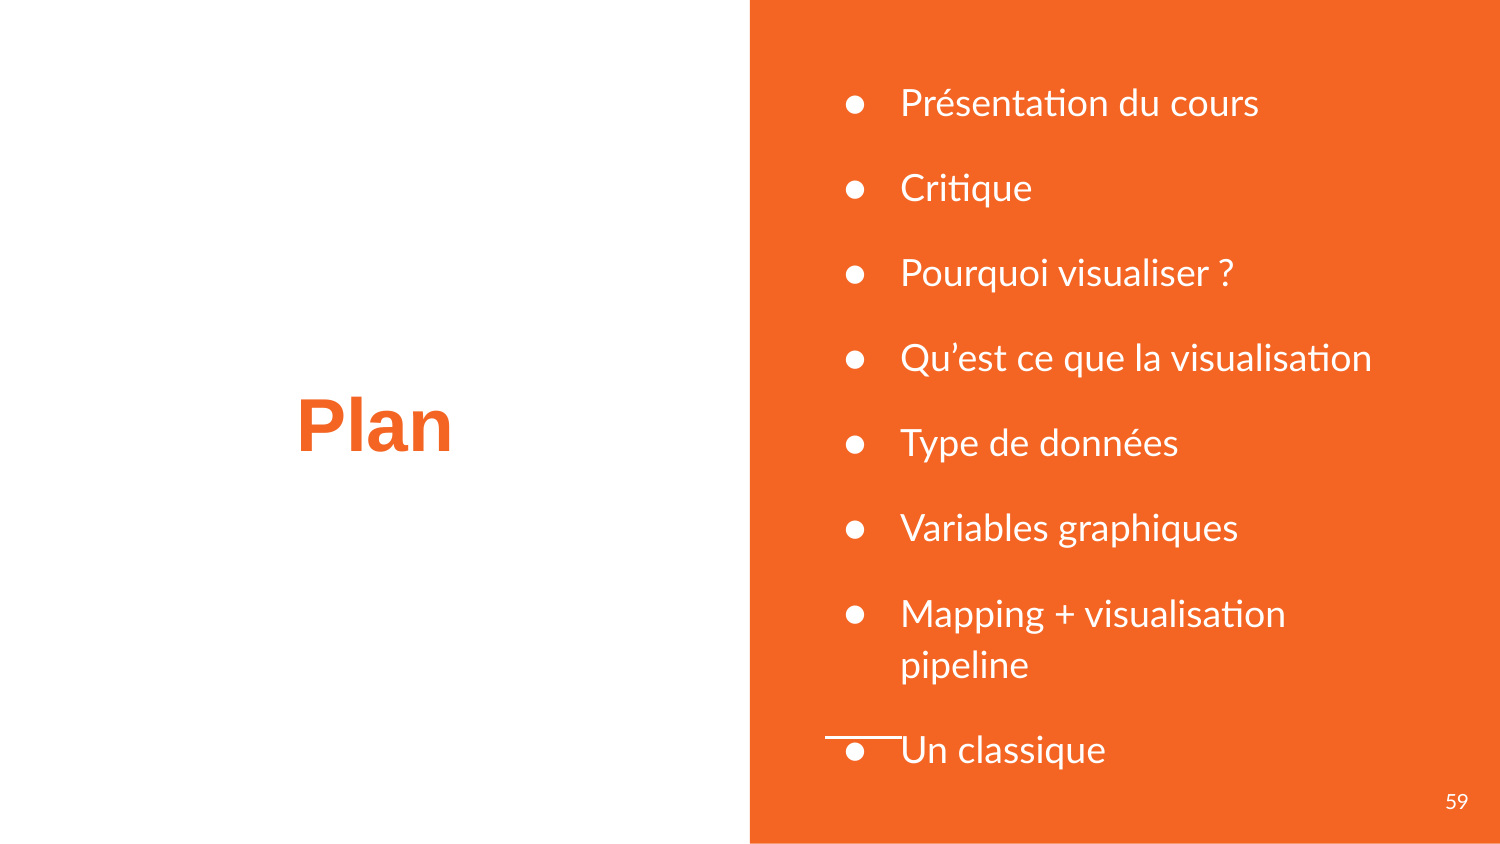

Présentation du cours
Critique
Pourquoi visualiser ?
Qu’est ce que la visualisation
Type de données
Variables graphiques
Mapping + visualisation pipeline
Un classique
# Plan
59